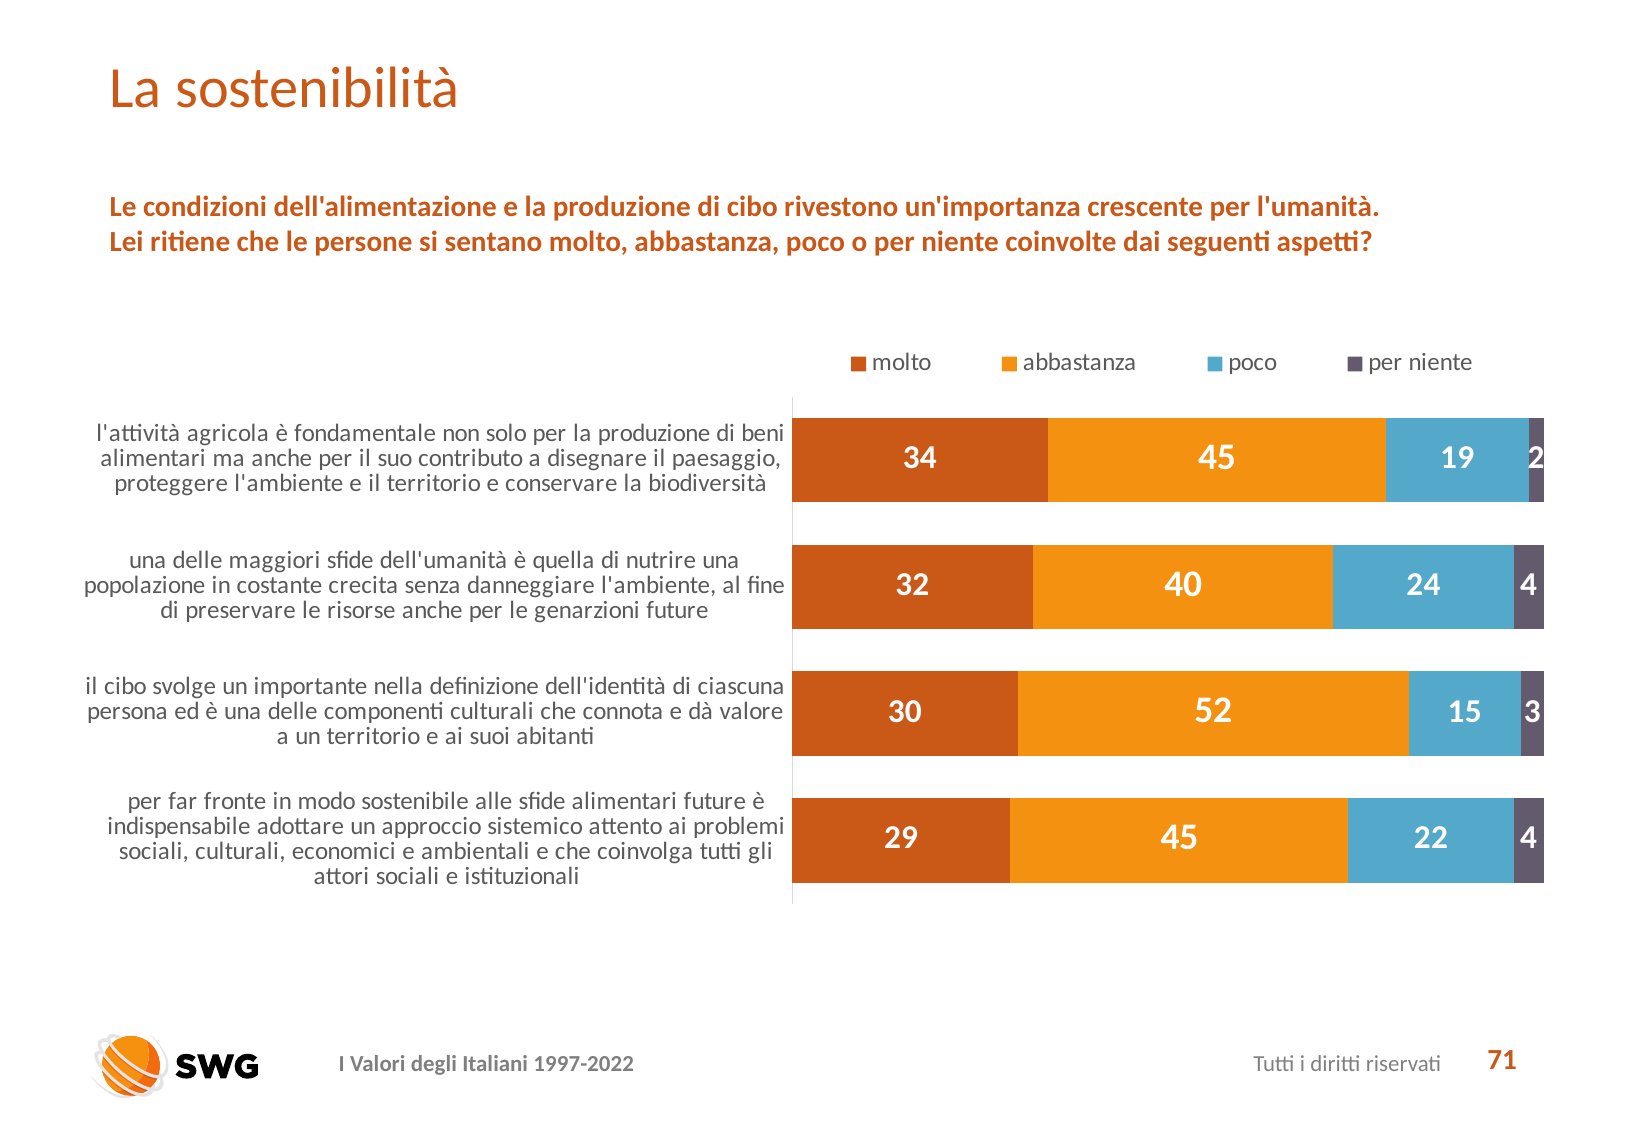

# La sostenibilità
Le condizioni dell'alimentazione e la produzione di cibo rivestono un'importanza crescente per l'umanità.
Lei ritiene che le persone si sentano molto, abbastanza, poco o per niente coinvolte dai seguenti aspetti?

### Chart

| Category | molto | abbastanza | poco | per niente |
|---|---|---|---|---|
| l'attività agricola è fondamentale non solo per la produzione di beni alimentari ma anche per il suo contributo a disegnare il paesaggio, proteggere l'ambiente e il territorio e conservare la biodiversità | 34.0 | 45.0 | 19.0 | 2.0 |
| una delle maggiori sfide dell'umanità è quella di nutrire una popolazione in costante crecita senza danneggiare l'ambiente, al fine di preservare le risorse anche per le genarzioni future | 32.0 | 40.0 | 24.0 | 4.0 |
| il cibo svolge un importante nella definizione dell'identità di ciascuna persona ed è una delle componenti culturali che connota e dà valore a un territorio e ai suoi abitanti | 30.0 | 52.0 | 15.0 | 3.0 |
| per far fronte in modo sostenibile alle sfide alimentari future è indispensabile adottare un approccio sistemico attento ai problemi sociali, culturali, economici e ambientali e che coinvolga tutti gli attori sociali e istituzionali | 29.0 | 45.0 | 22.0 | 4.0 |
71